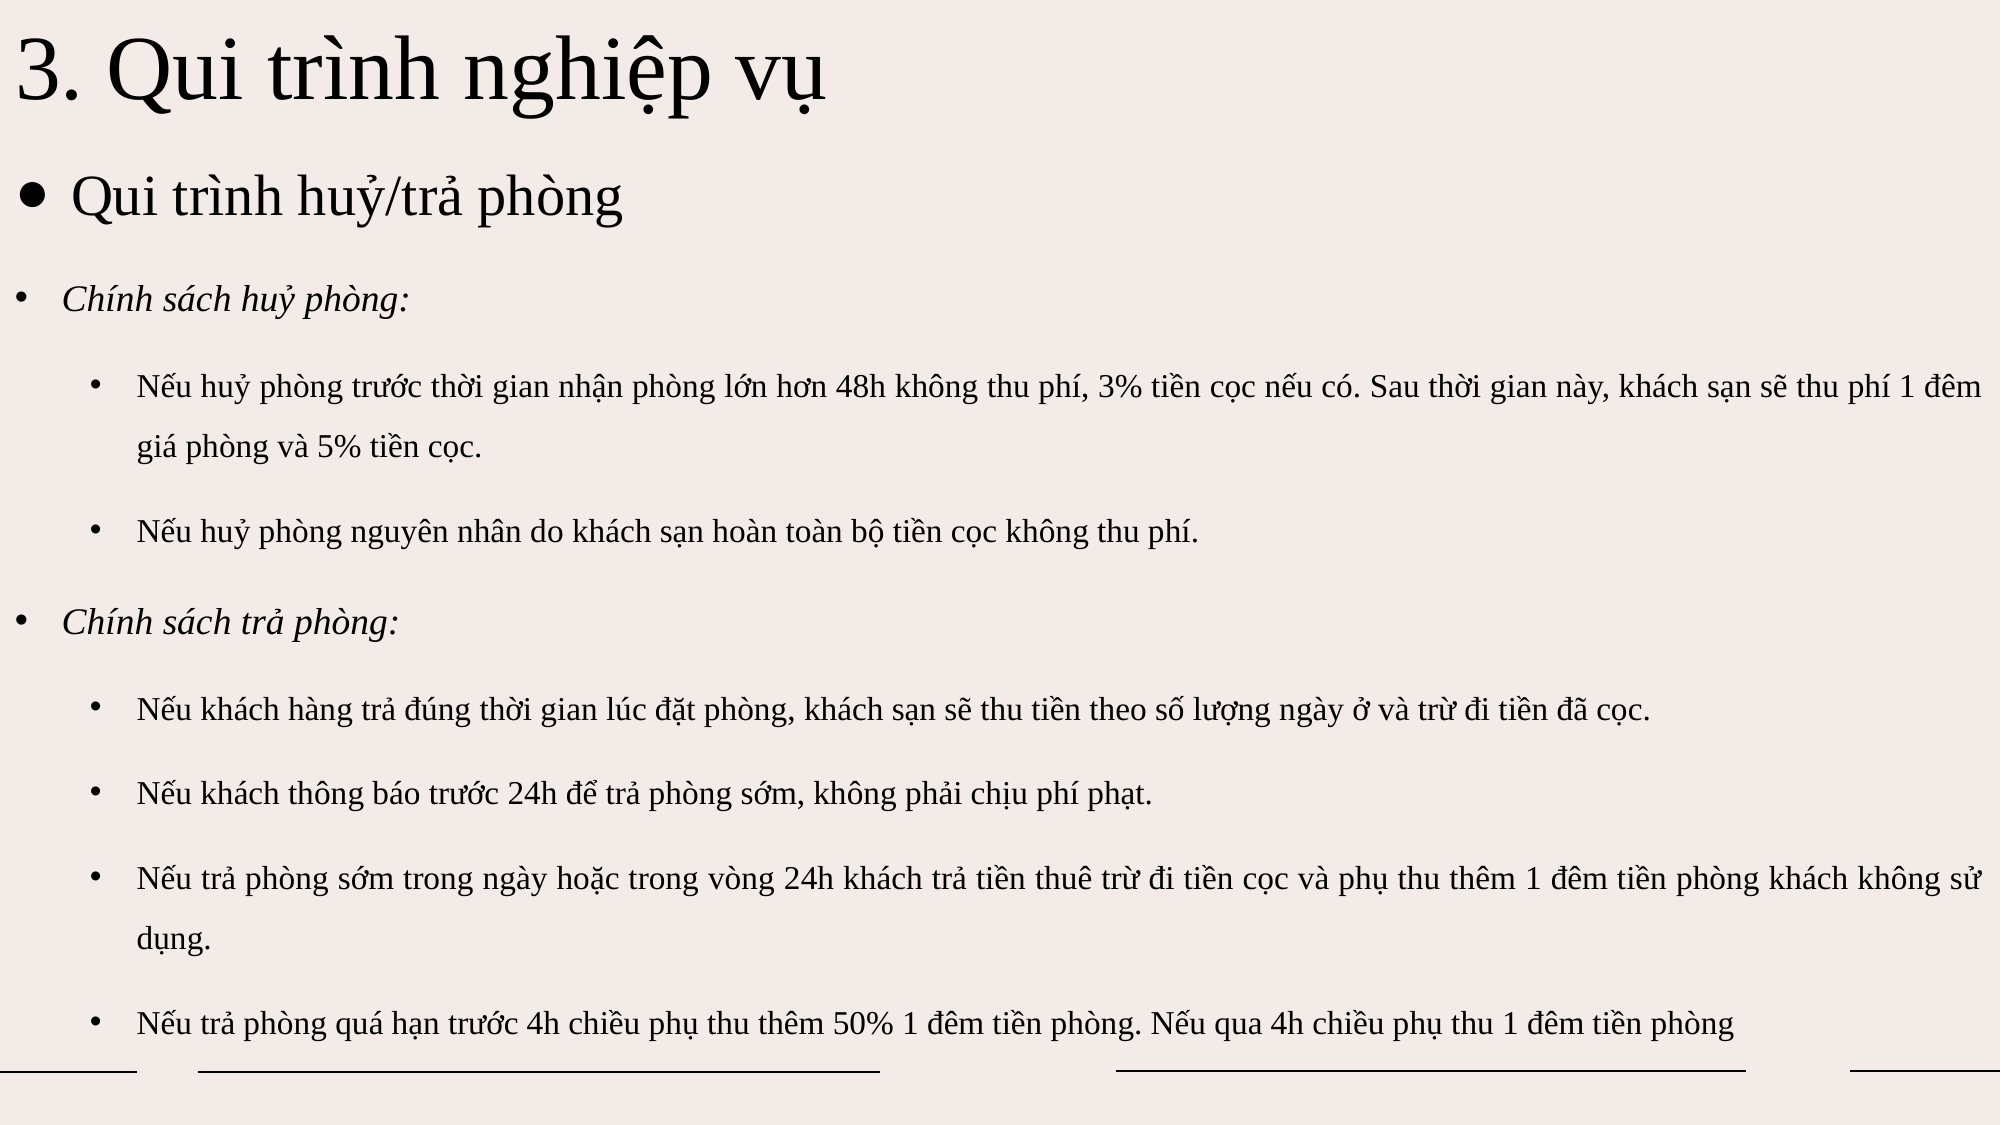

# 3. Qui trình nghiệp vụ
Qui trình huỷ/trả phòng
Chính sách huỷ phòng:
Nếu huỷ phòng trước thời gian nhận phòng lớn hơn 48h không thu phí, 3% tiền cọc nếu có. Sau thời gian này, khách sạn sẽ thu phí 1 đêm giá phòng và 5% tiền cọc.
Nếu huỷ phòng nguyên nhân do khách sạn hoàn toàn bộ tiền cọc không thu phí.
Chính sách trả phòng:
Nếu khách hàng trả đúng thời gian lúc đặt phòng, khách sạn sẽ thu tiền theo số lượng ngày ở và trừ đi tiền đã cọc.
Nếu khách thông báo trước 24h để trả phòng sớm, không phải chịu phí phạt.
Nếu trả phòng sớm trong ngày hoặc trong vòng 24h khách trả tiền thuê trừ đi tiền cọc và phụ thu thêm 1 đêm tiền phòng khách không sử dụng.
Nếu trả phòng quá hạn trước 4h chiều phụ thu thêm 50% 1 đêm tiền phòng. Nếu qua 4h chiều phụ thu 1 đêm tiền phòng